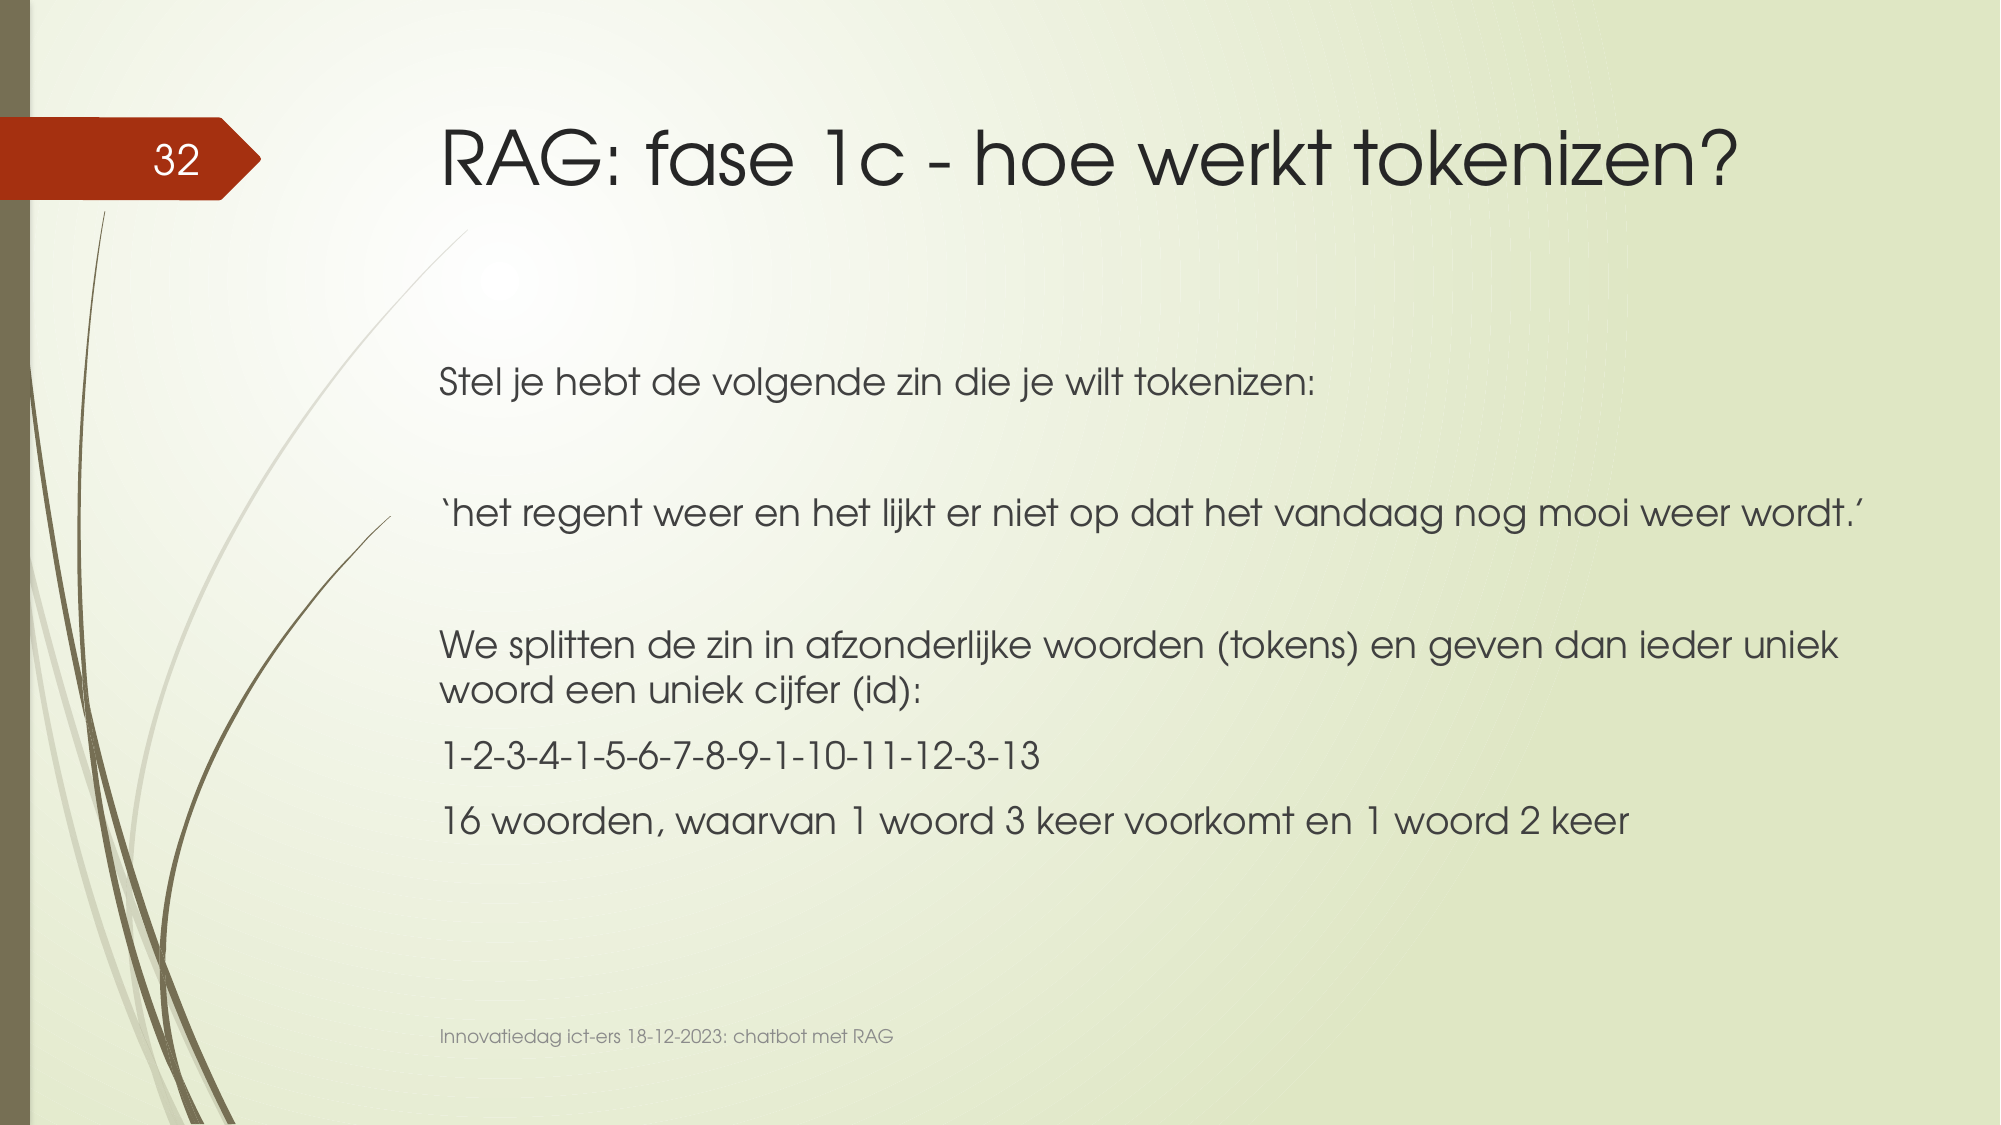

# RAG: fase 1c - hoe werkt tokenizen?
32
Stel je hebt de volgende zin die je wilt tokenizen:

‘het regent weer en het lijkt er niet op dat het vandaag nog mooi weer wordt.’

We splitten de zin in afzonderlijke woorden (tokens) en geven dan ieder uniek woord een uniek cijfer (id):
1-2-3-4-1-5-6-7-8-9-1-10-11-12-3-13
16 woorden, waarvan 1 woord 3 keer voorkomt en 1 woord 2 keer
Innovatiedag ict-ers 18-12-2023: chatbot met RAG